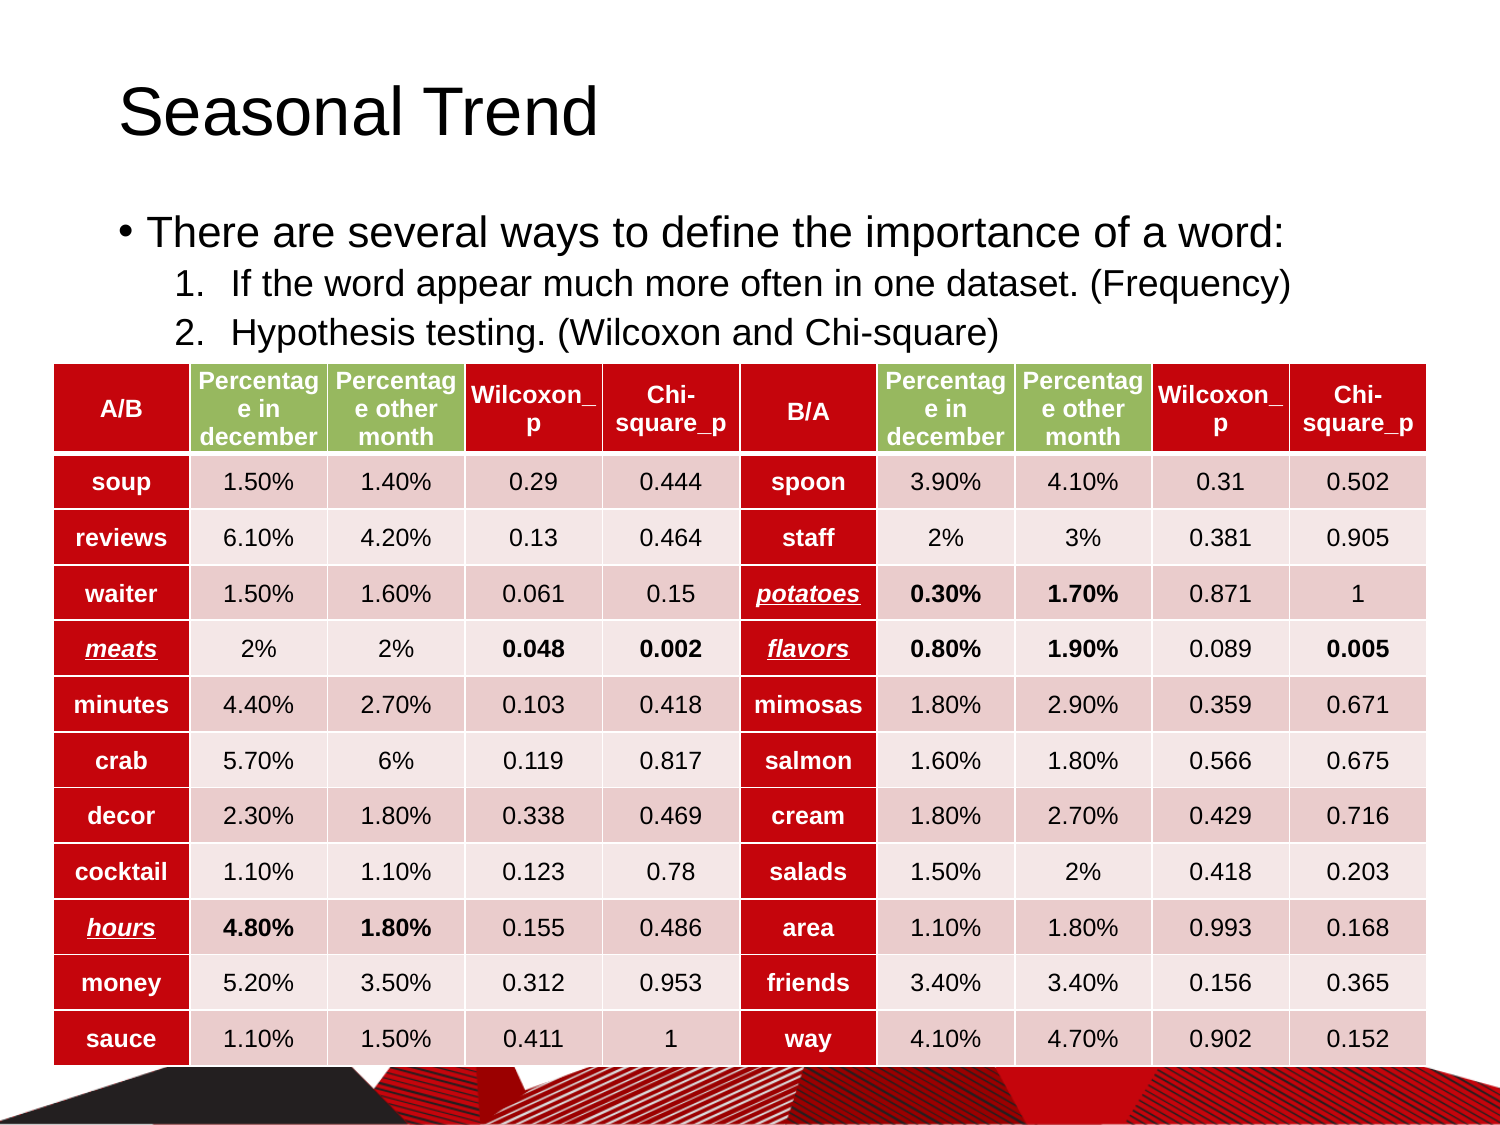

# Seasonal Trend
There are several ways to define the importance of a word:
If the word appear much more often in one dataset. (Frequency)
Hypothesis testing. (Wilcoxon and Chi-square)

| A/B | Percentage in december | Percentage other month | Wilcoxon\_p | Chi-square\_p | B/A | Percentage in december | Percentage other month | Wilcoxon\_p | Chi-square\_p |
| --- | --- | --- | --- | --- | --- | --- | --- | --- | --- |
| soup | 1.50% | 1.40% | 0.29 | 0.444 | spoon | 3.90% | 4.10% | 0.31 | 0.502 |
| reviews | 6.10% | 4.20% | 0.13 | 0.464 | staff | 2% | 3% | 0.381 | 0.905 |
| waiter | 1.50% | 1.60% | 0.061 | 0.15 | potatoes | 0.30% | 1.70% | 0.871 | 1 |
| meats | 2% | 2% | 0.048 | 0.002 | flavors | 0.80% | 1.90% | 0.089 | 0.005 |
| minutes | 4.40% | 2.70% | 0.103 | 0.418 | mimosas | 1.80% | 2.90% | 0.359 | 0.671 |
| crab | 5.70% | 6% | 0.119 | 0.817 | salmon | 1.60% | 1.80% | 0.566 | 0.675 |
| decor | 2.30% | 1.80% | 0.338 | 0.469 | cream | 1.80% | 2.70% | 0.429 | 0.716 |
| cocktail | 1.10% | 1.10% | 0.123 | 0.78 | salads | 1.50% | 2% | 0.418 | 0.203 |
| hours | 4.80% | 1.80% | 0.155 | 0.486 | area | 1.10% | 1.80% | 0.993 | 0.168 |
| money | 5.20% | 3.50% | 0.312 | 0.953 | friends | 3.40% | 3.40% | 0.156 | 0.365 |
| sauce | 1.10% | 1.50% | 0.411 | 1 | way | 4.10% | 4.70% | 0.902 | 0.152 |